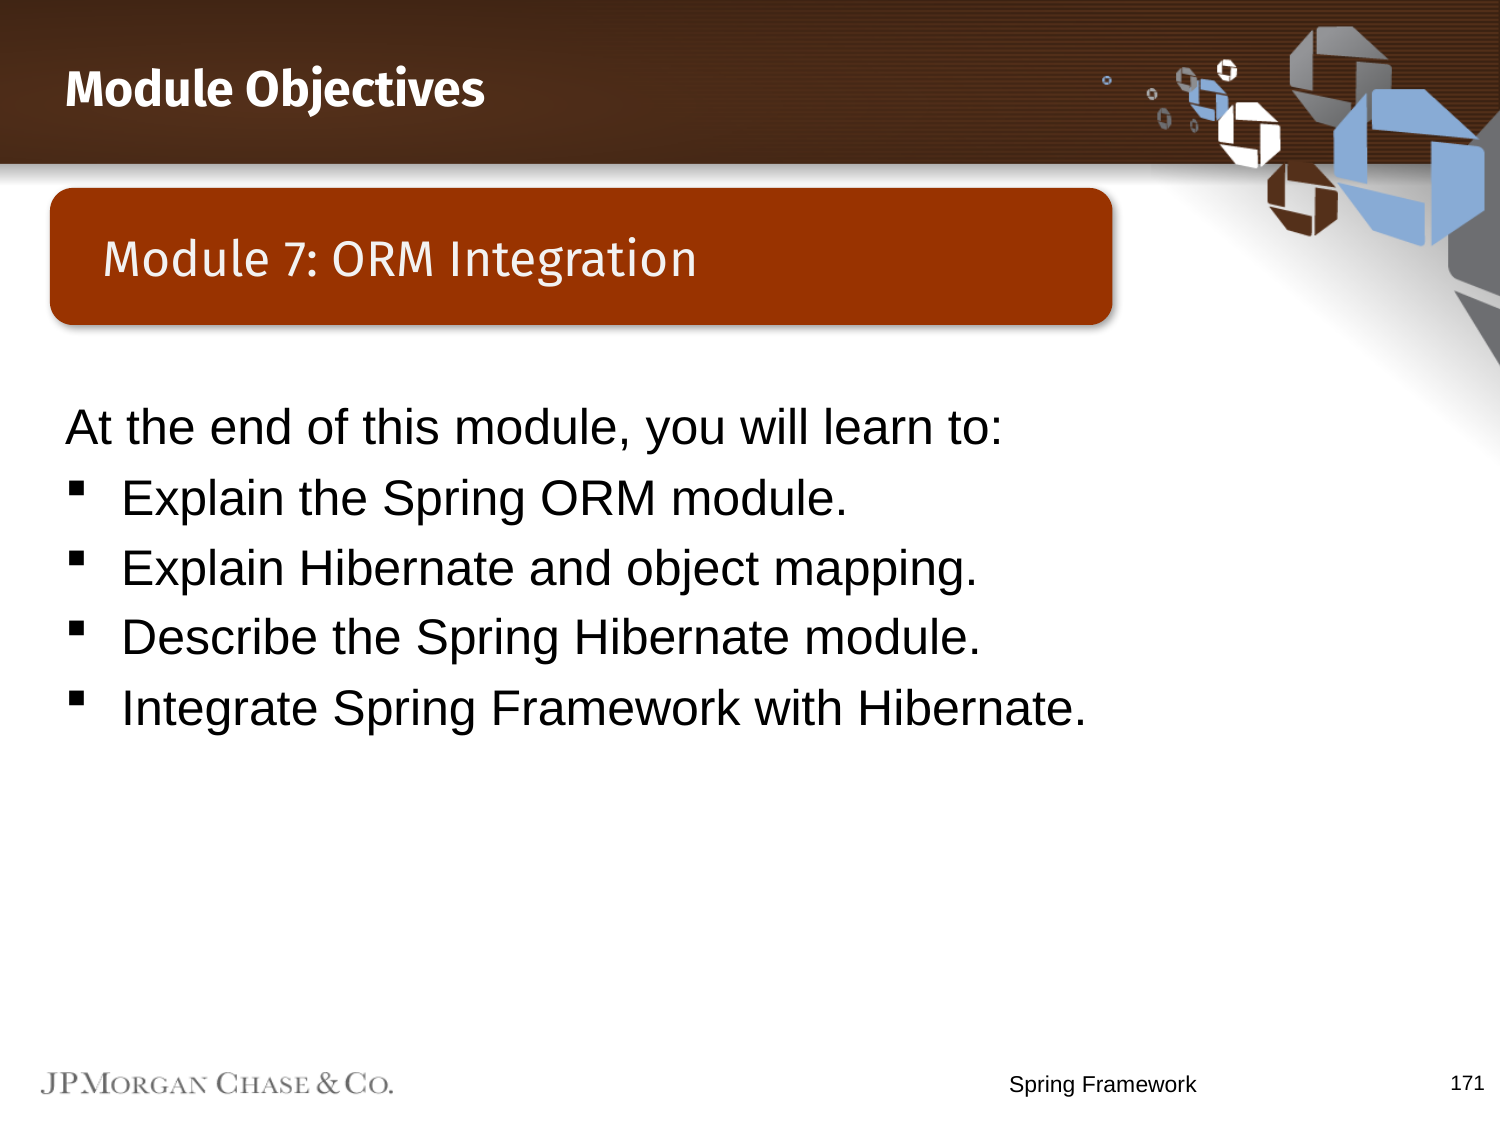

Module Objectives

Module 7: ORM Integration
At the end of this module, you will learn to:
Explain the Spring ORM module.
Explain Hibernate and object mapping.
Describe the Spring Hibernate module.
Integrate Spring Framework with Hibernate.

Spring Framework
171